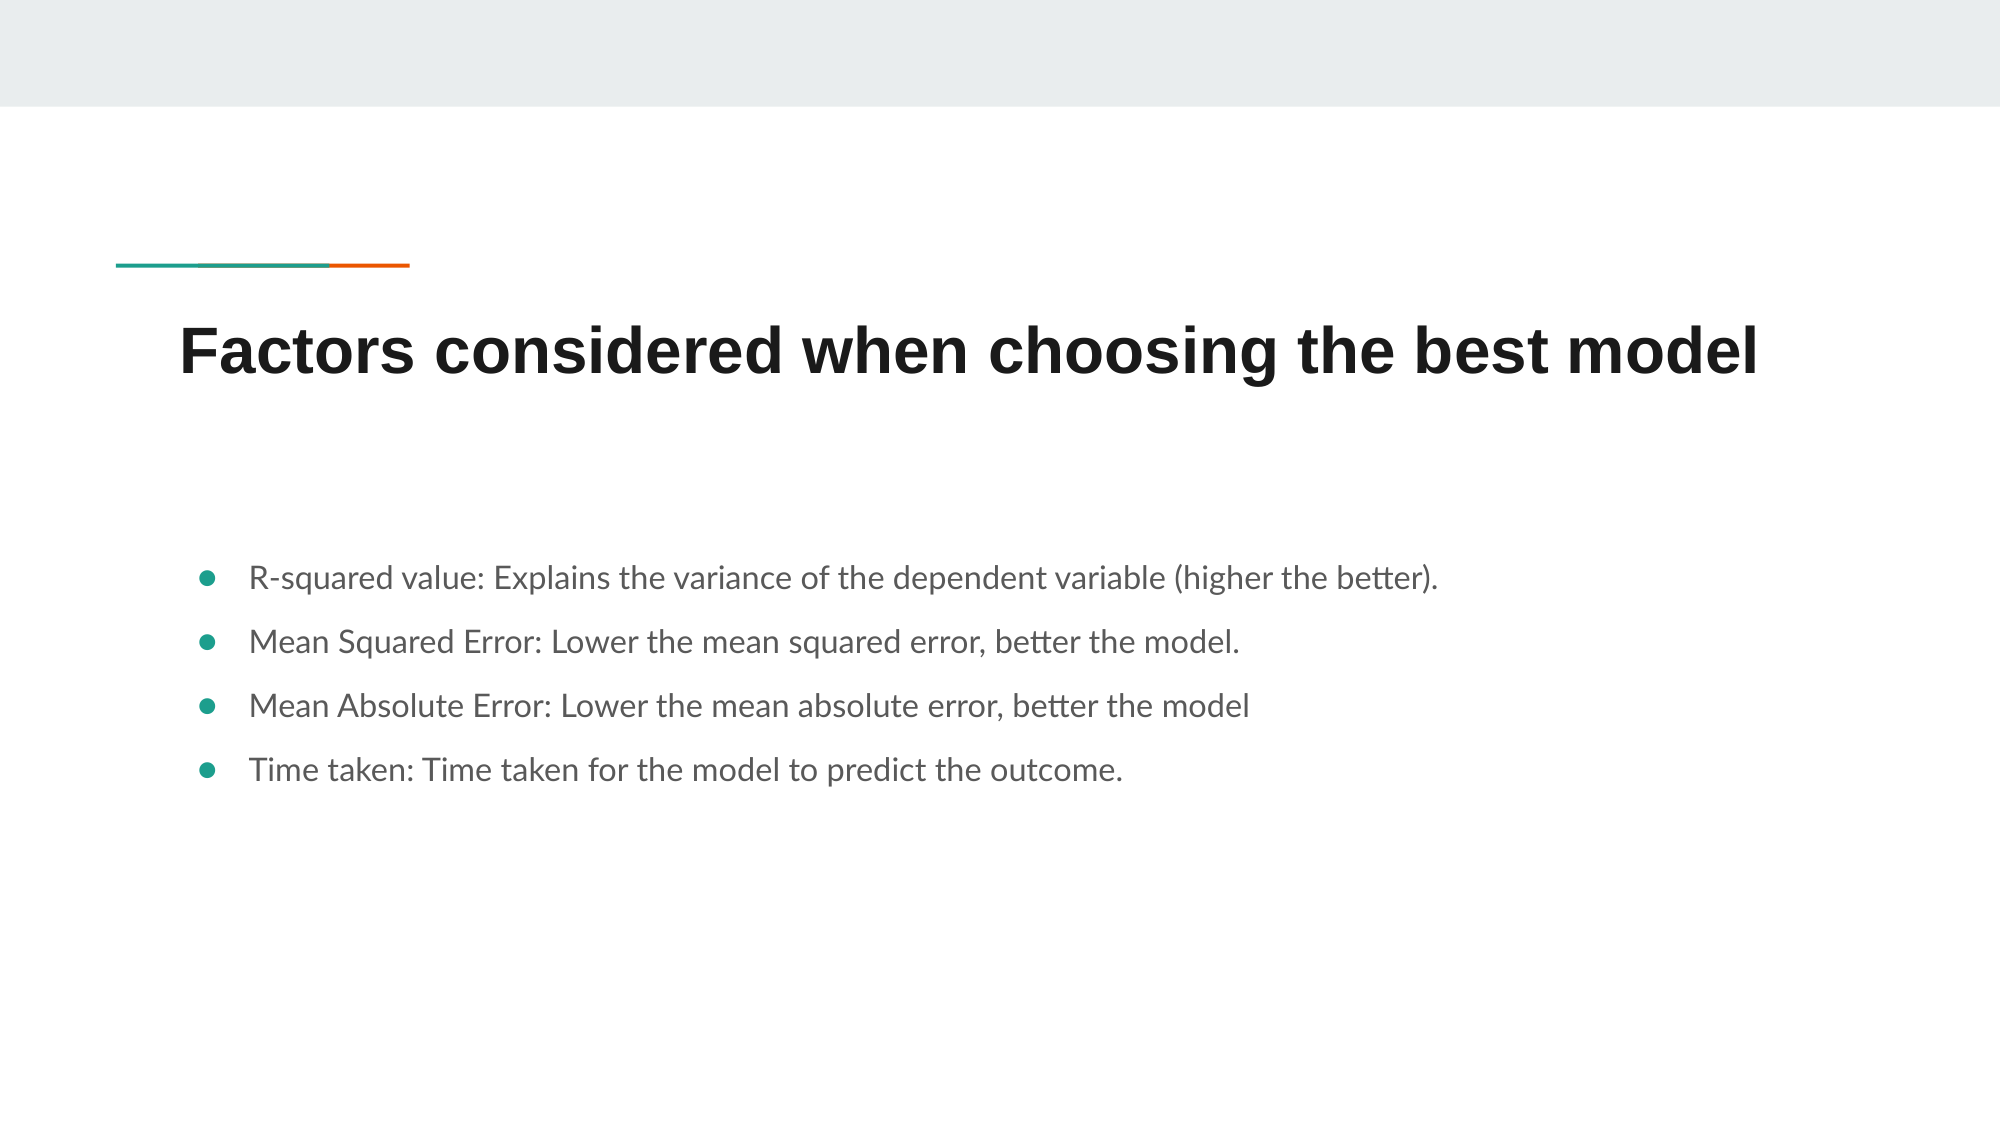

# Factors considered when choosing the best model
R-squared value: Explains the variance of the dependent variable (higher the better).
Mean Squared Error: Lower the mean squared error, better the model.
Mean Absolute Error: Lower the mean absolute error, better the model
Time taken: Time taken for the model to predict the outcome.